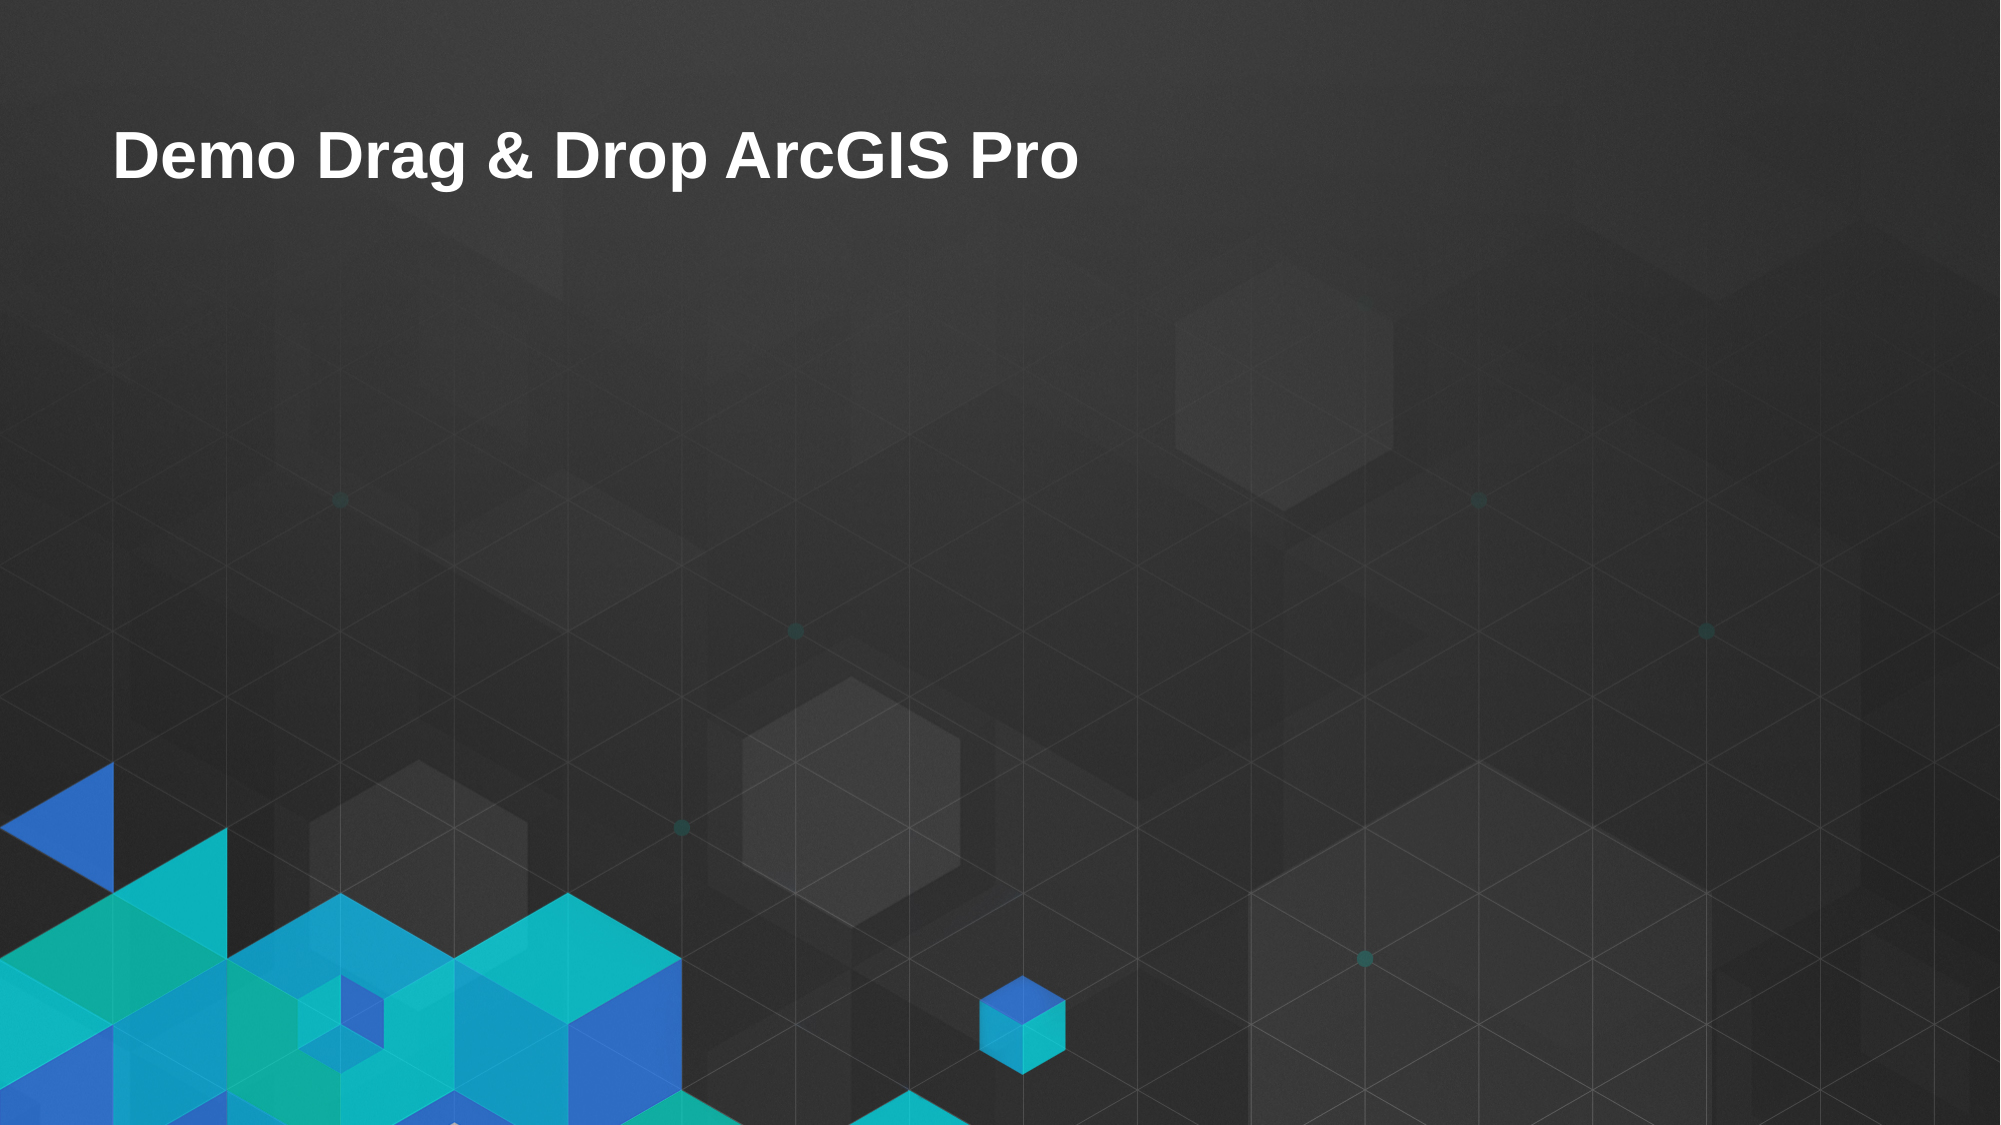

# Demo Drag & Drop ArcGIS Pro